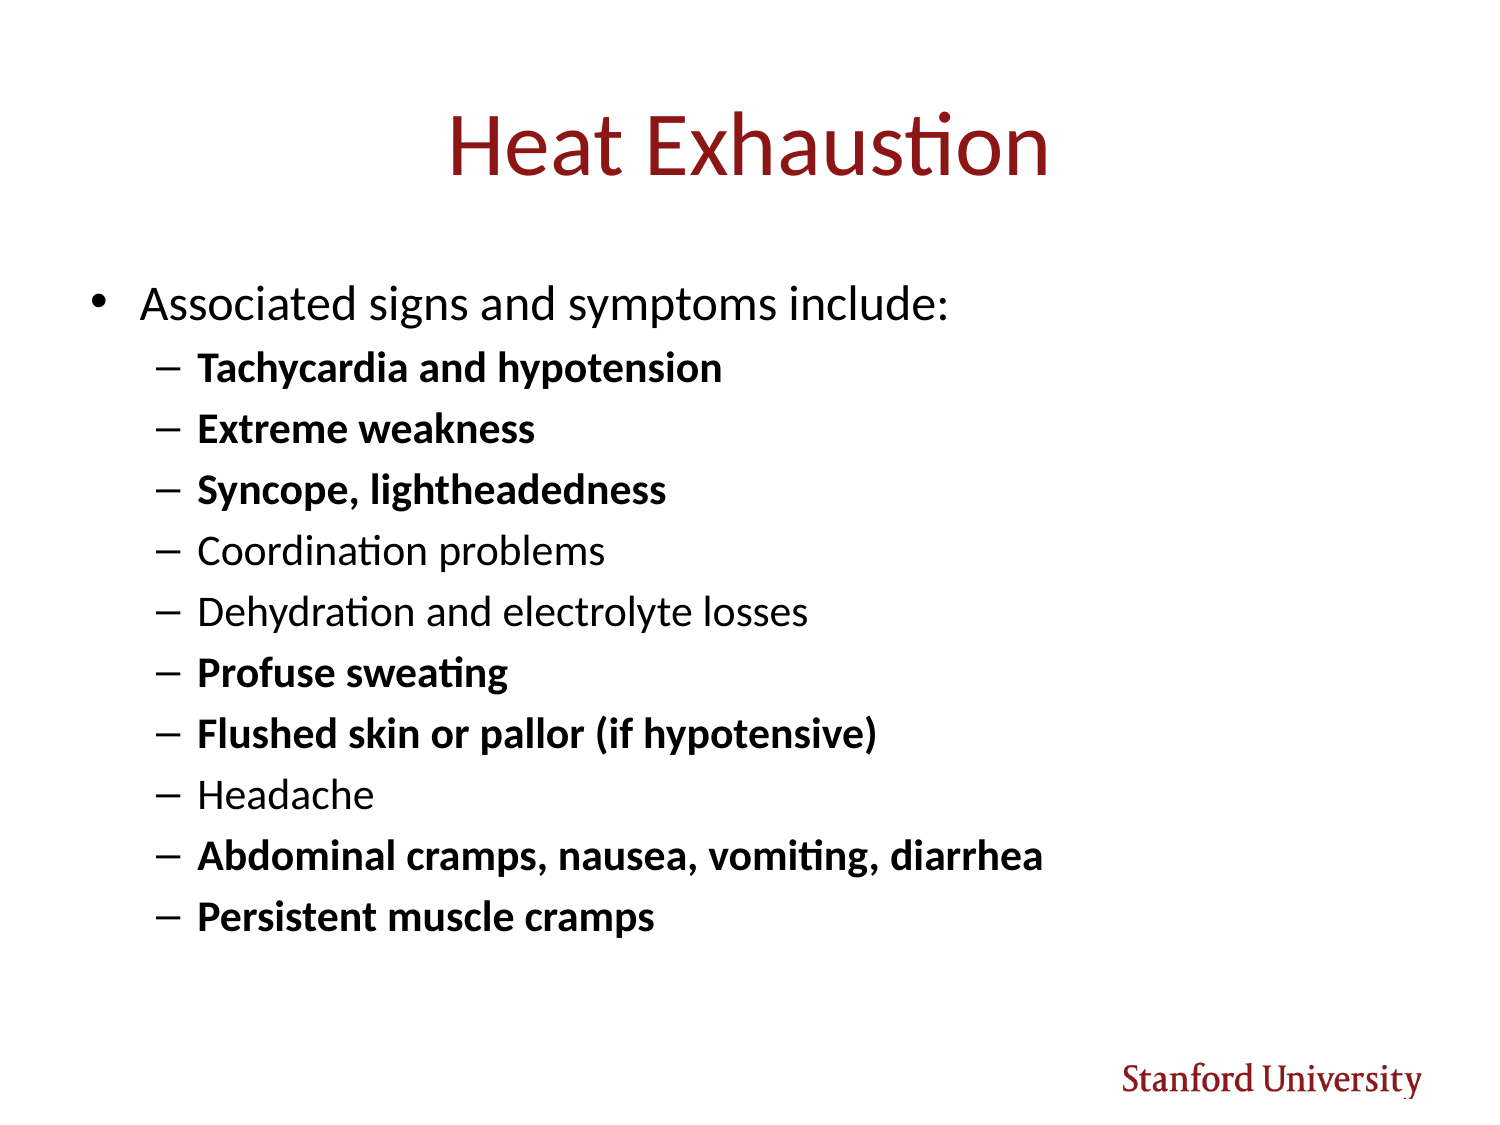

# Heat Exhaustion
Associated signs and symptoms include:
Tachycardia and hypotension
Extreme weakness
Syncope, lightheadedness
Coordination problems
Dehydration and electrolyte losses
Profuse sweating
Flushed skin or pallor (if hypotensive)
Headache
Abdominal cramps, nausea, vomiting, diarrhea
Persistent muscle cramps